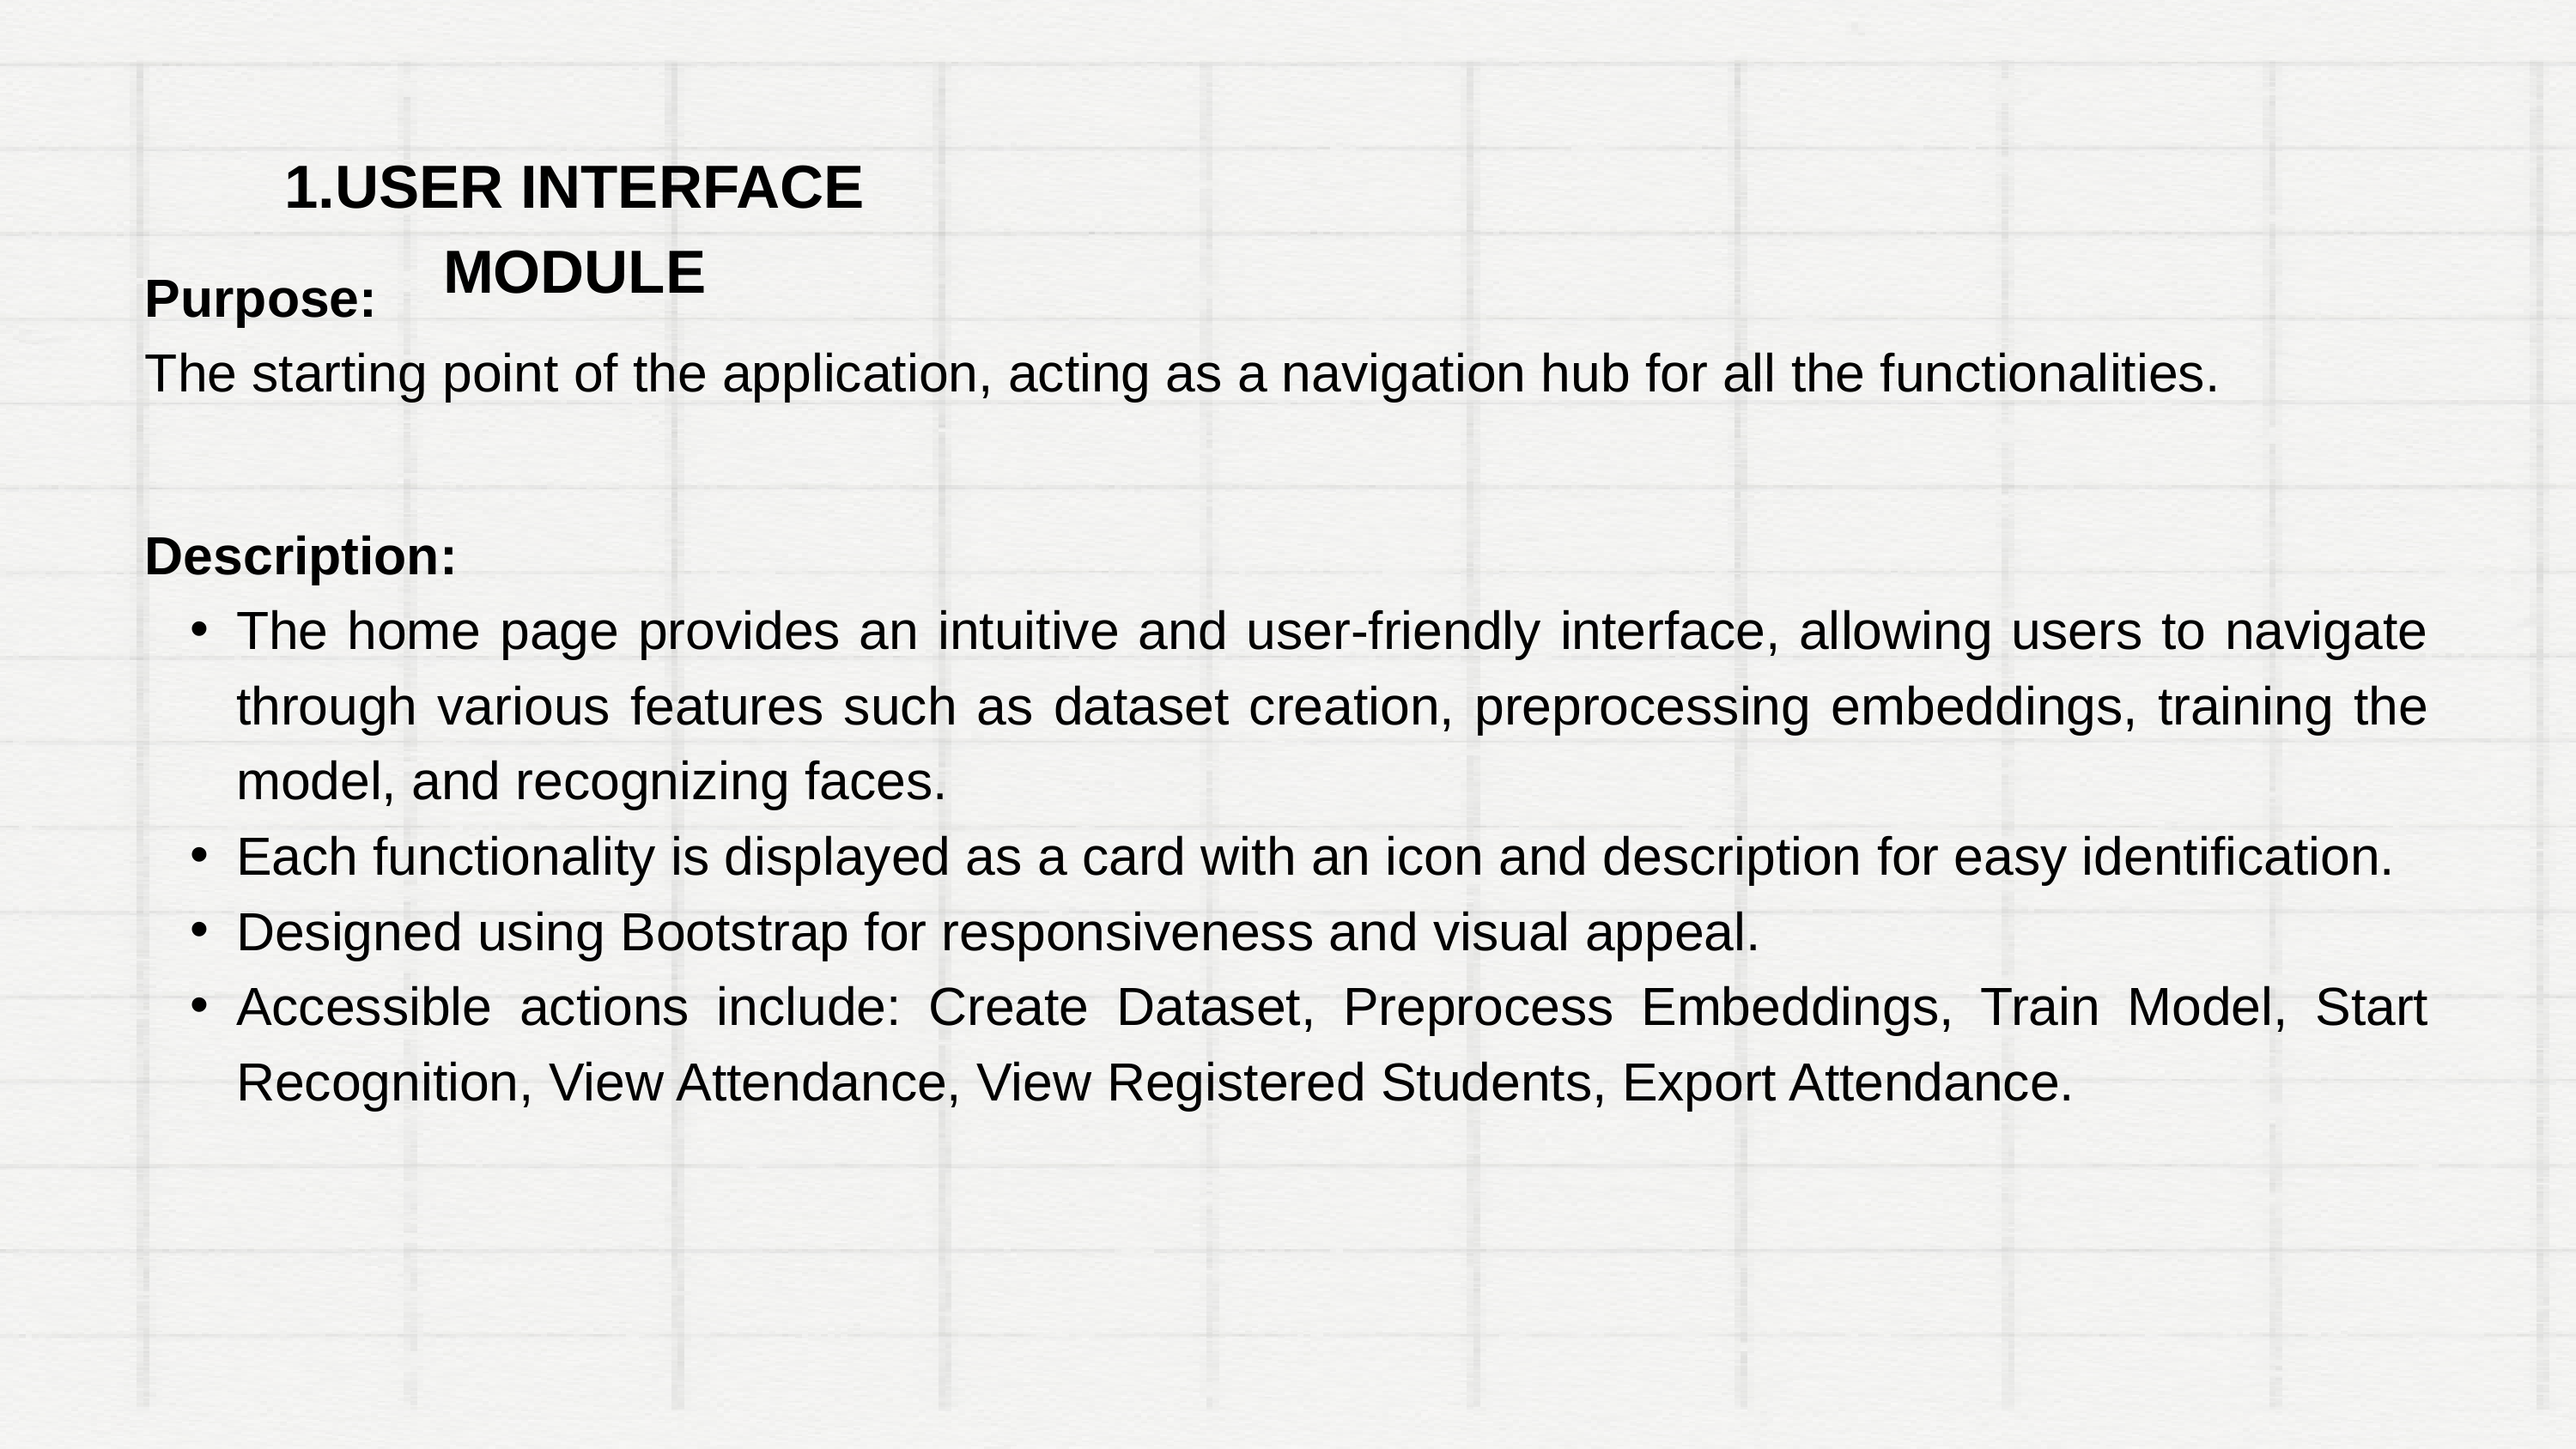

1.USER INTERFACE MODULE
Purpose:
The starting point of the application, acting as a navigation hub for all the functionalities.
Description:
The home page provides an intuitive and user-friendly interface, allowing users to navigate through various features such as dataset creation, preprocessing embeddings, training the model, and recognizing faces.
Each functionality is displayed as a card with an icon and description for easy identification.
Designed using Bootstrap for responsiveness and visual appeal.
Accessible actions include: Create Dataset, Preprocess Embeddings, Train Model, Start Recognition, View Attendance, View Registered Students, Export Attendance.